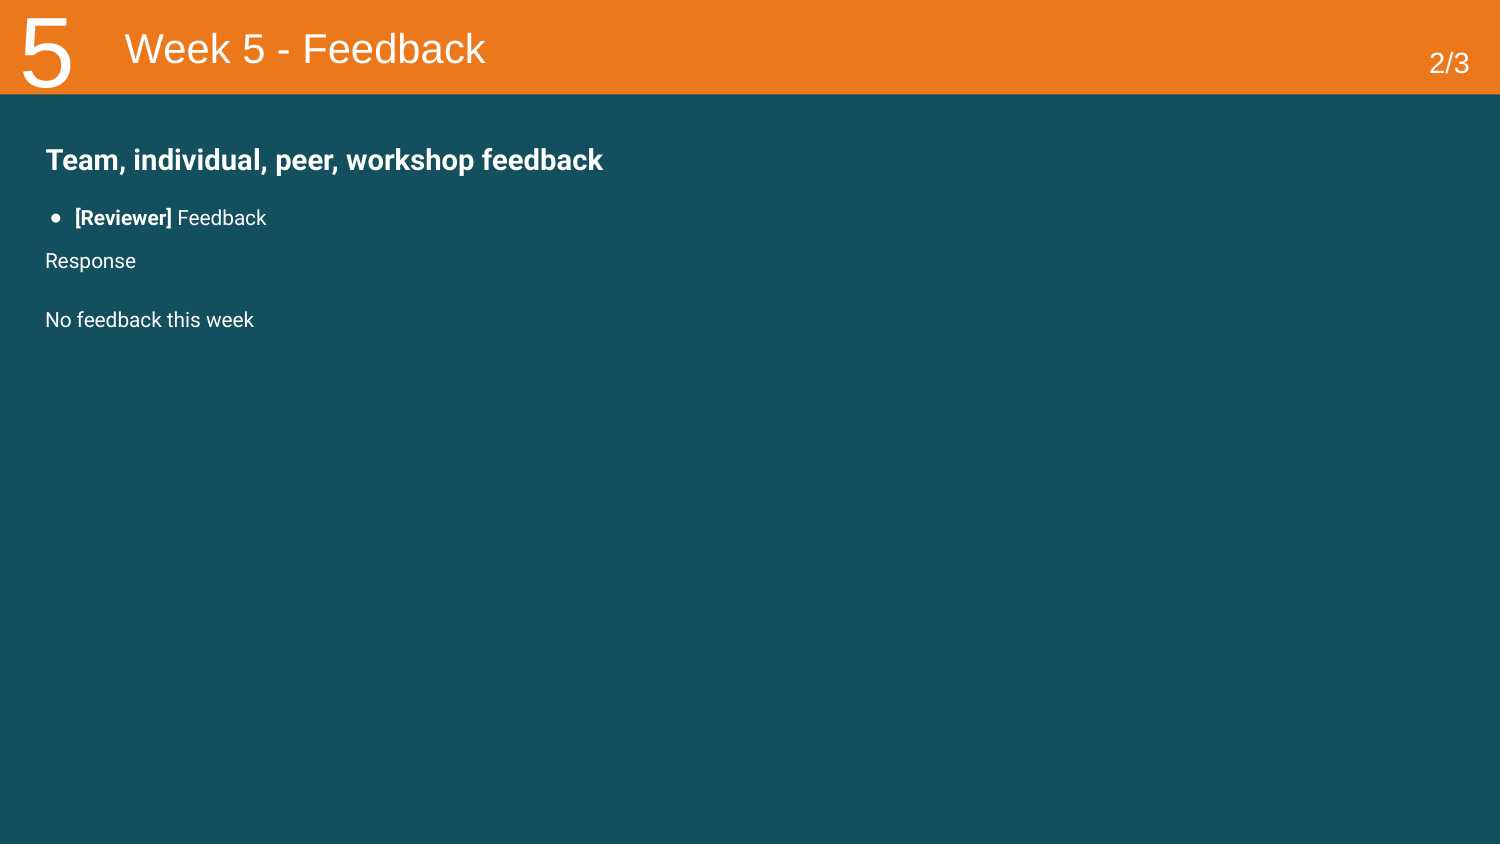

5
# Week 5 - Feedback
2/3
Team, individual, peer, workshop feedback
[Reviewer] Feedback
Response
No feedback this week